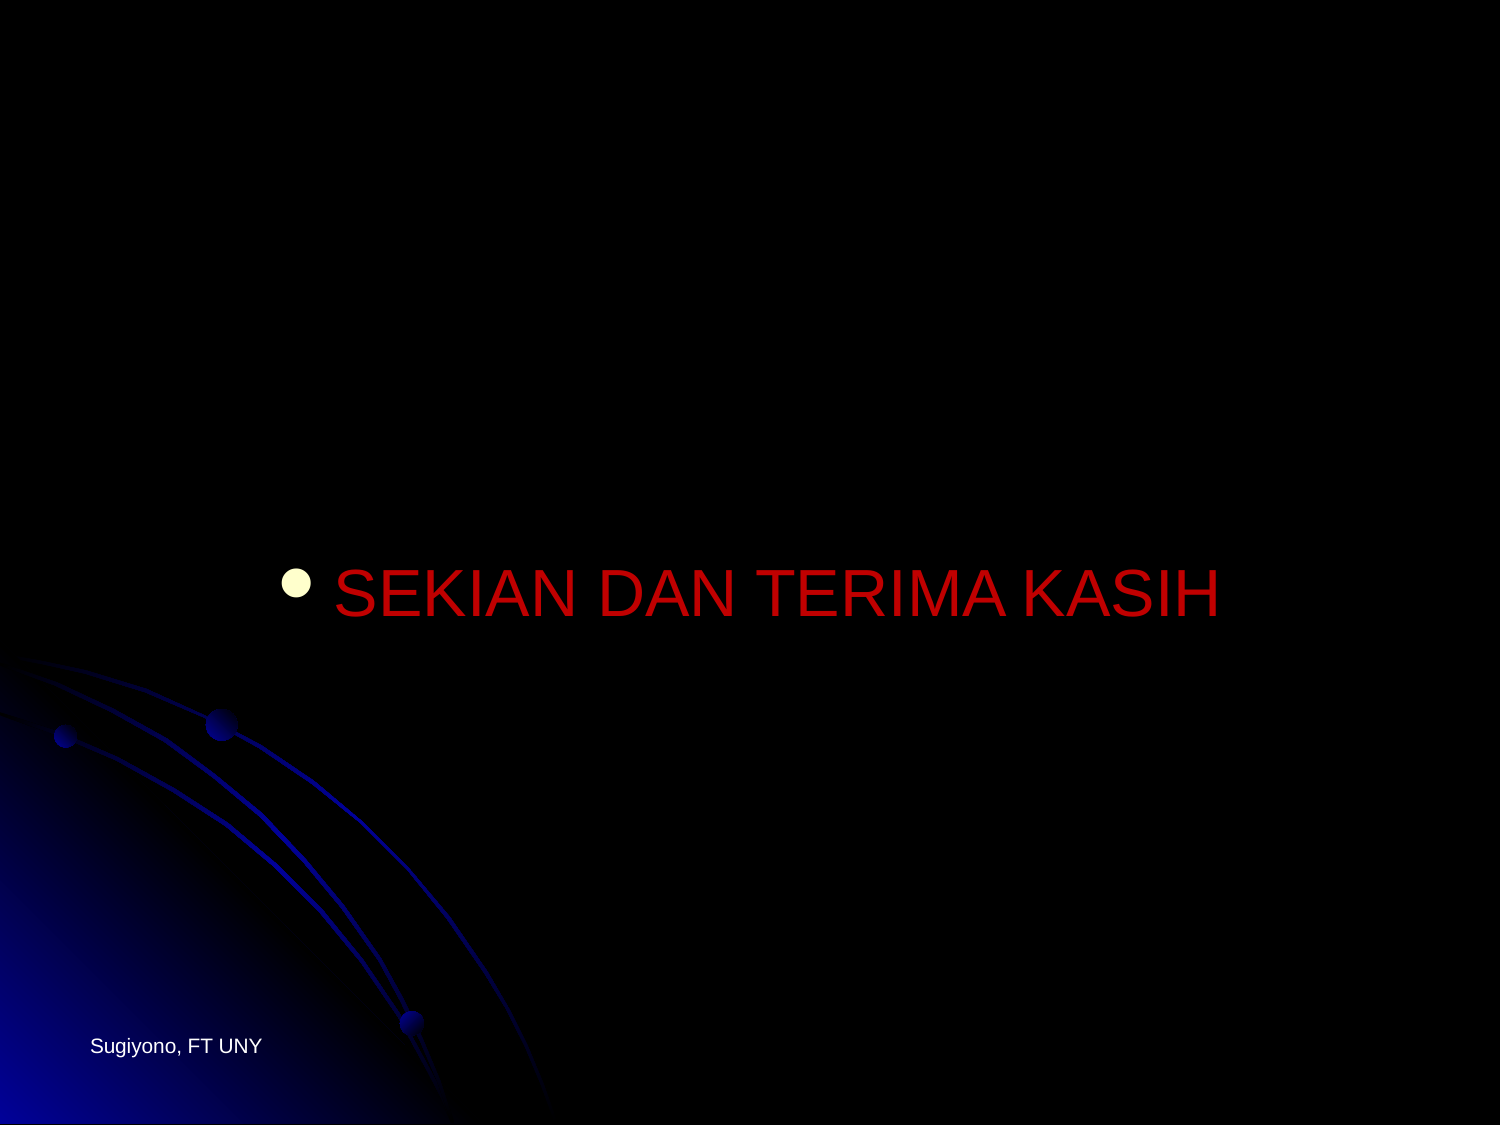

#

SEKIAN DAN TERIMA KASIH
Sugiyono, FT UNY